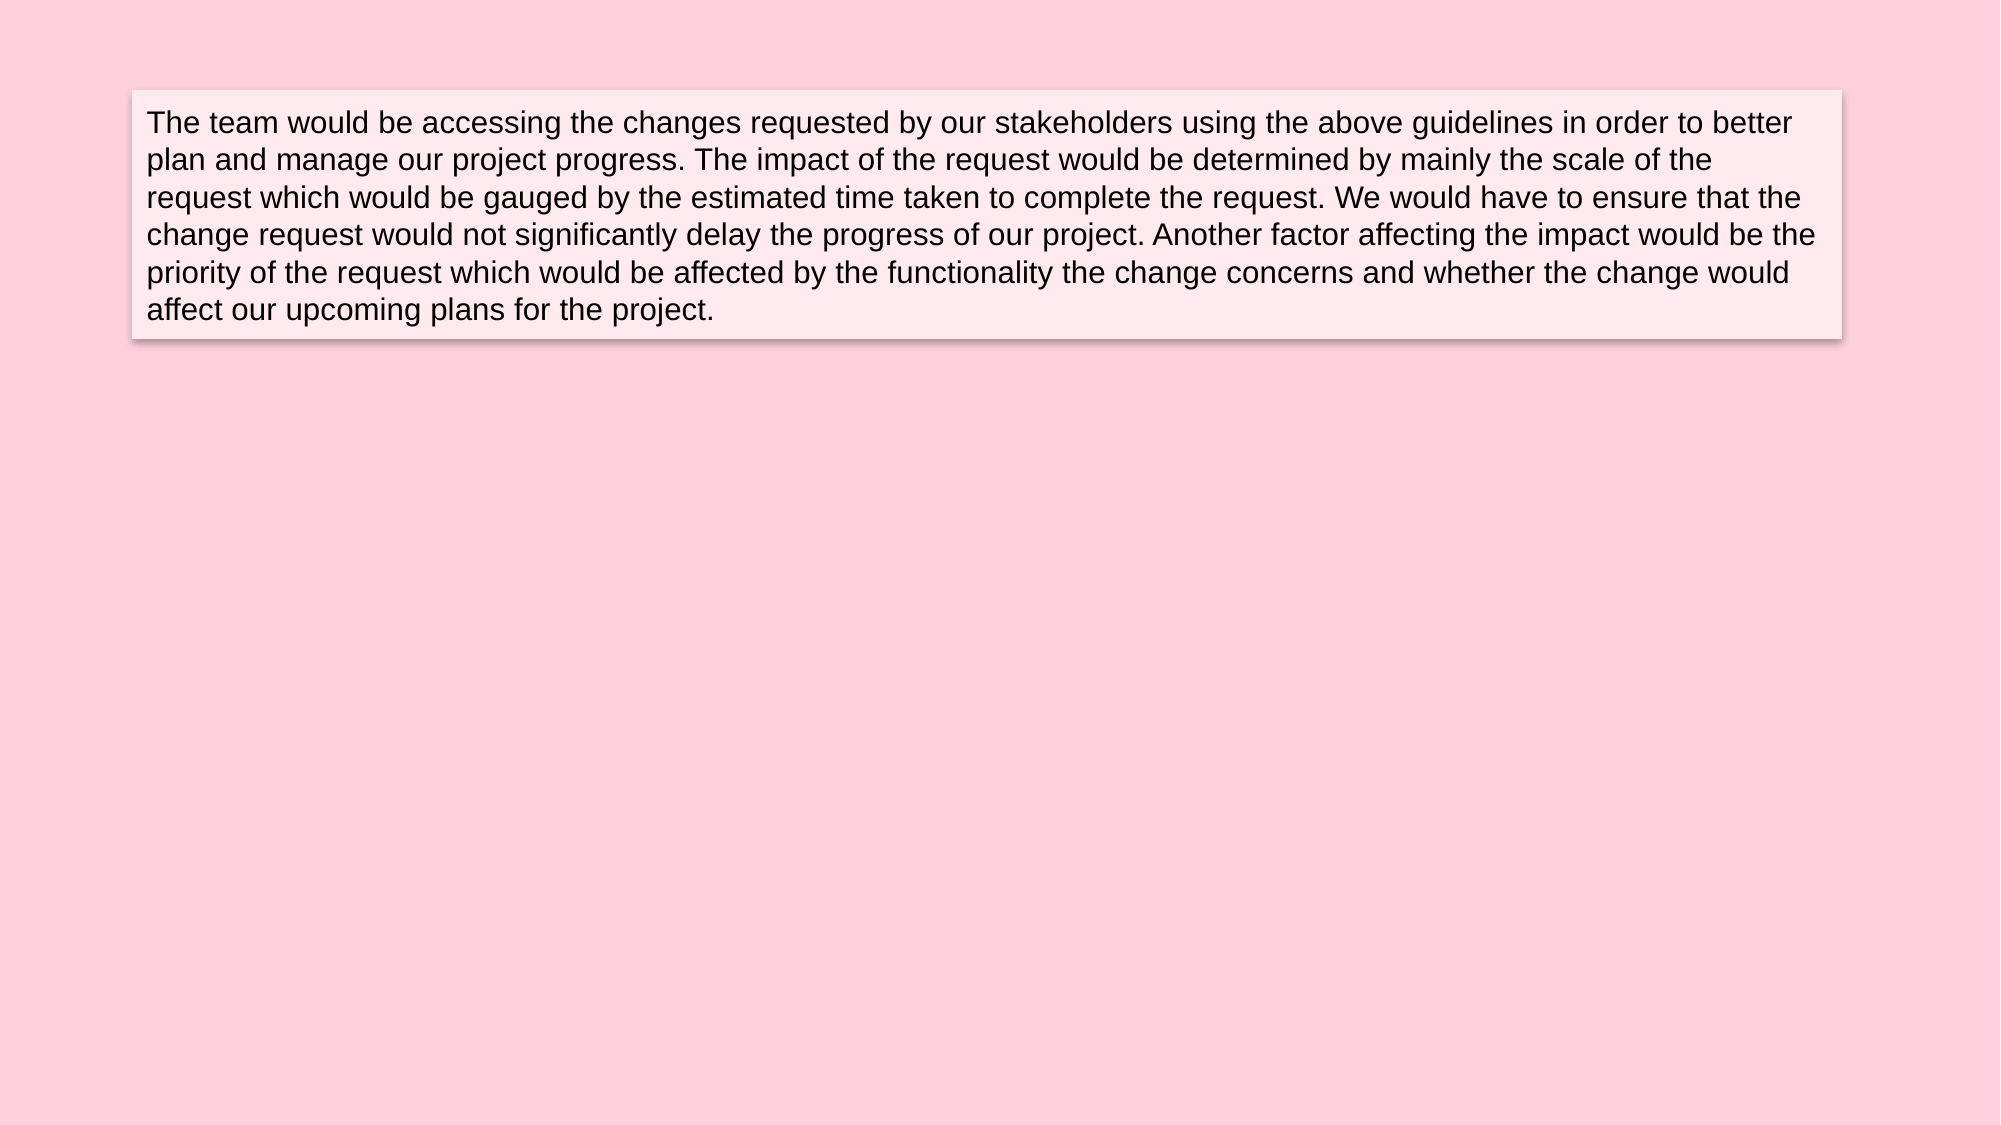

The team would be accessing the changes requested by our stakeholders using the above guidelines in order to better plan and manage our project progress. The impact of the request would be determined by mainly the scale of the request which would be gauged by the estimated time taken to complete the request. We would have to ensure that the change request would not significantly delay the progress of our project. Another factor affecting the impact would be the priority of the request which would be affected by the functionality the change concerns and whether the change would affect our upcoming plans for the project.